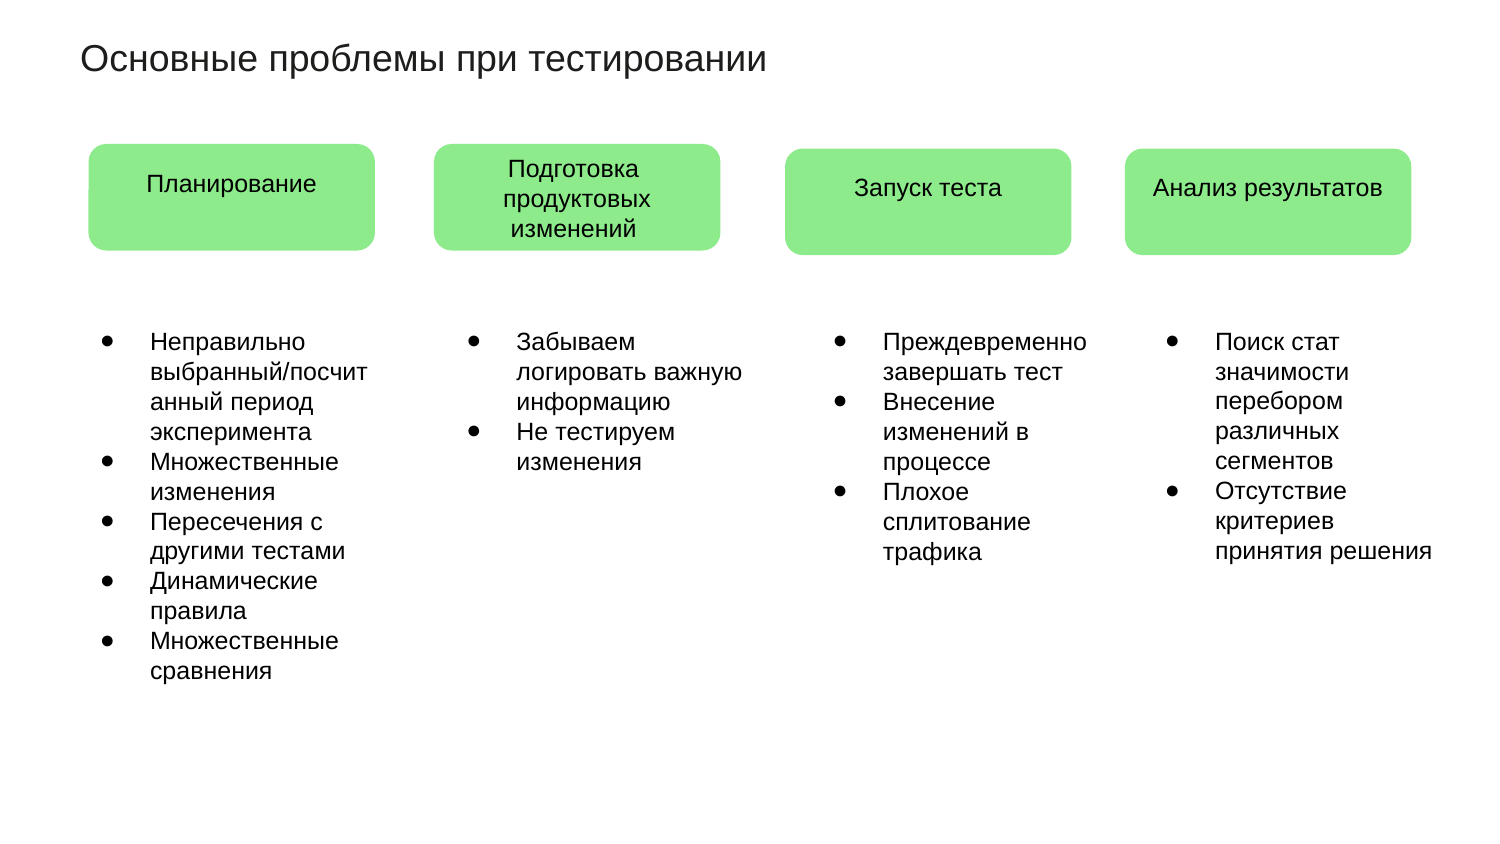

Основные проблемы при тестировании

Планирование

Подготовка
продуктовых изменений

Запуск теста

Анализ результатов

Поиск стат значимости перебором различных сегментов
Отсутствие критериев принятия решения

Неправильно выбранный/посчитанный период эксперимента
Множественные изменения
Пересечения с другими тестами
Динамические правила
Множественные сравнения

Забываем логировать важную информацию
Не тестируем изменения

Преждевременно завершать тест
Внесение изменений в процессе
Плохое сплитование трафика